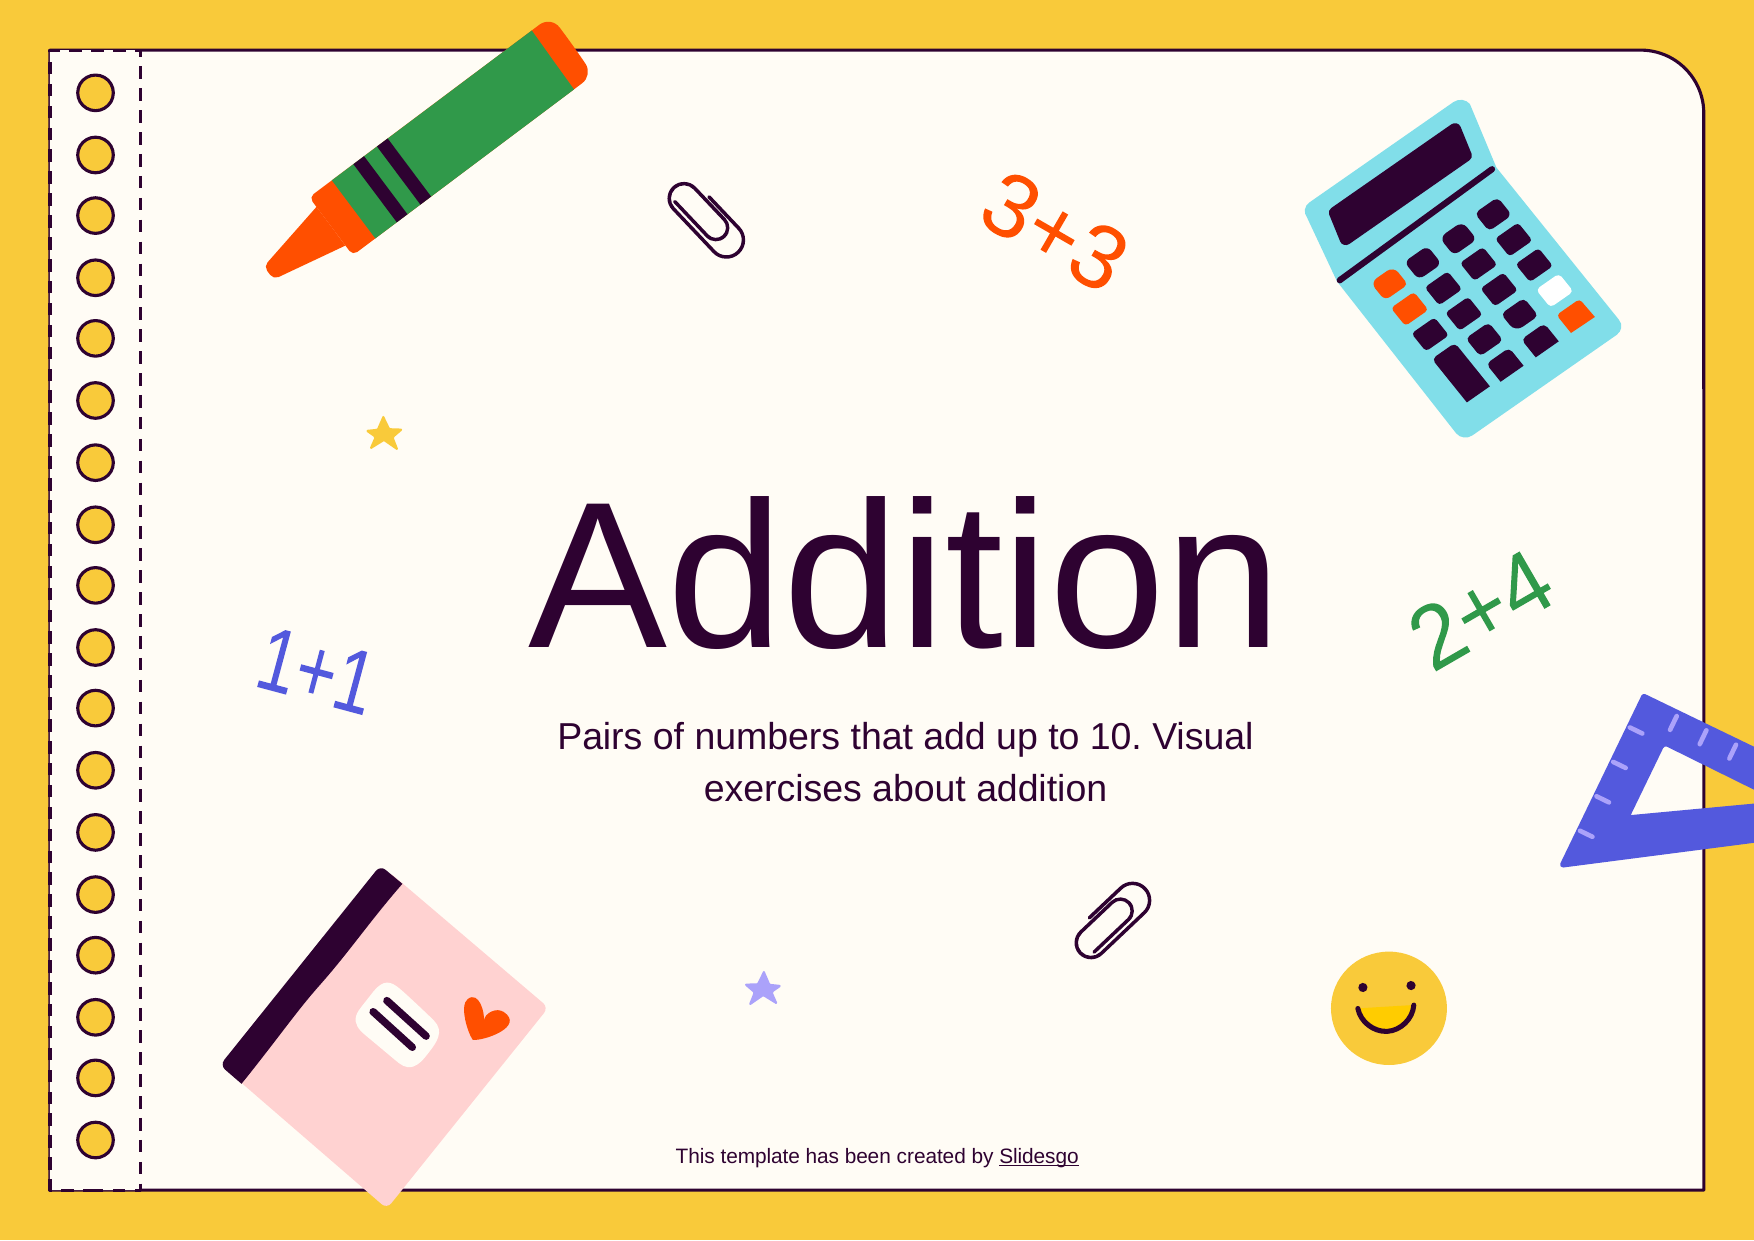

3+3
# Addition

2+4
1+1

Pairs of numbers that add up to 10. Visual exercises about addition

This template has been created by Slidesgo